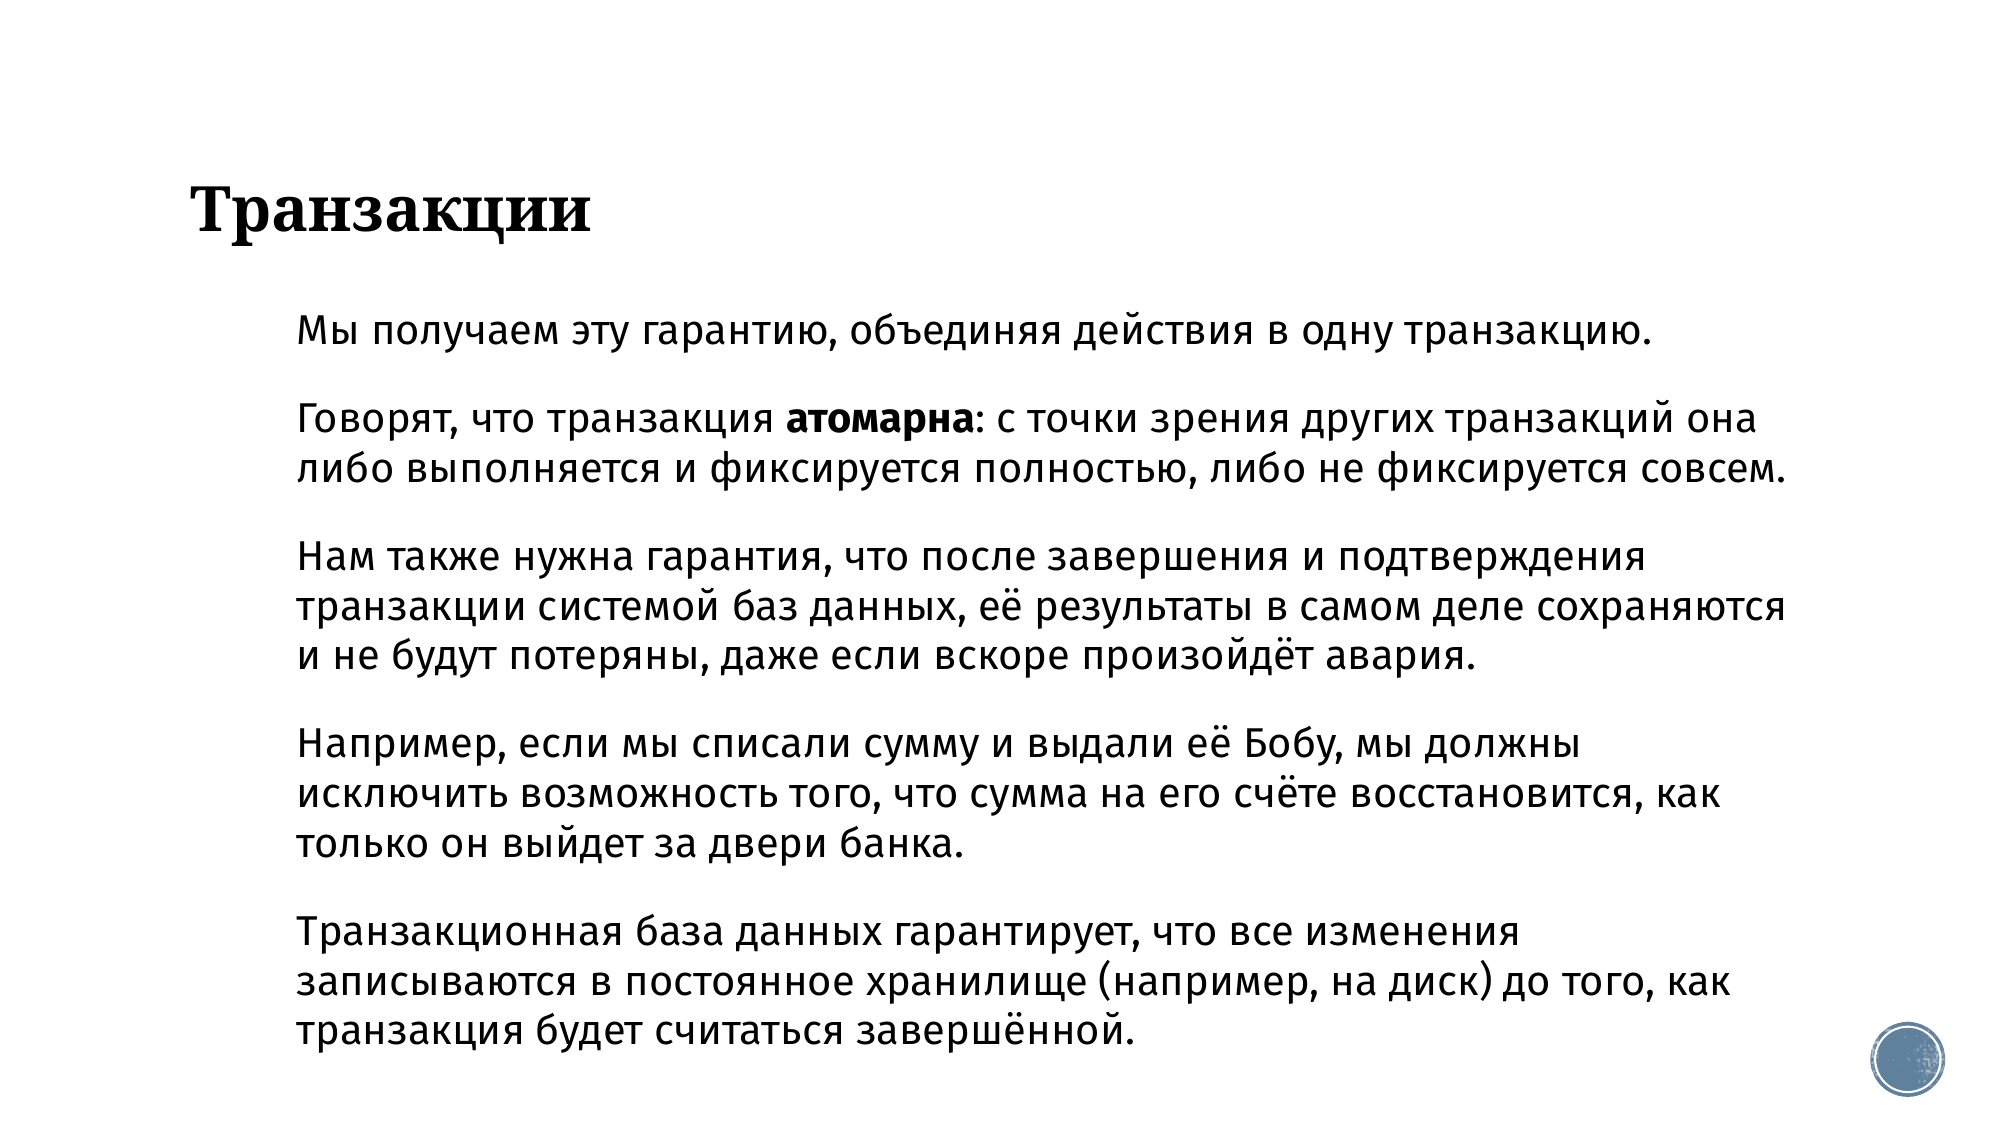

# Транзакции
Мы получаем эту гарантию, объединяя действия в одну транзакцию.
Говорят, что транзакция атомарна: с точки зрения других транзакций она либо выполняется и фиксируется полностью, либо не фиксируется совсем.
Нам также нужна гарантия, что после завершения и подтверждения транзакции системой баз данных, её результаты в самом деле сохраняются и не будут потеряны, даже если вскоре произойдёт авария.
Например, если мы списали сумму и выдали её Бобу, мы должны исключить возможность того, что сумма на его счёте восстановится, как только он выйдет за двери банка.
Транзакционная база данных гарантирует, что все изменения записываются в постоянное хранилище (например, на диск) до того, как транзакция будет считаться завершённой.